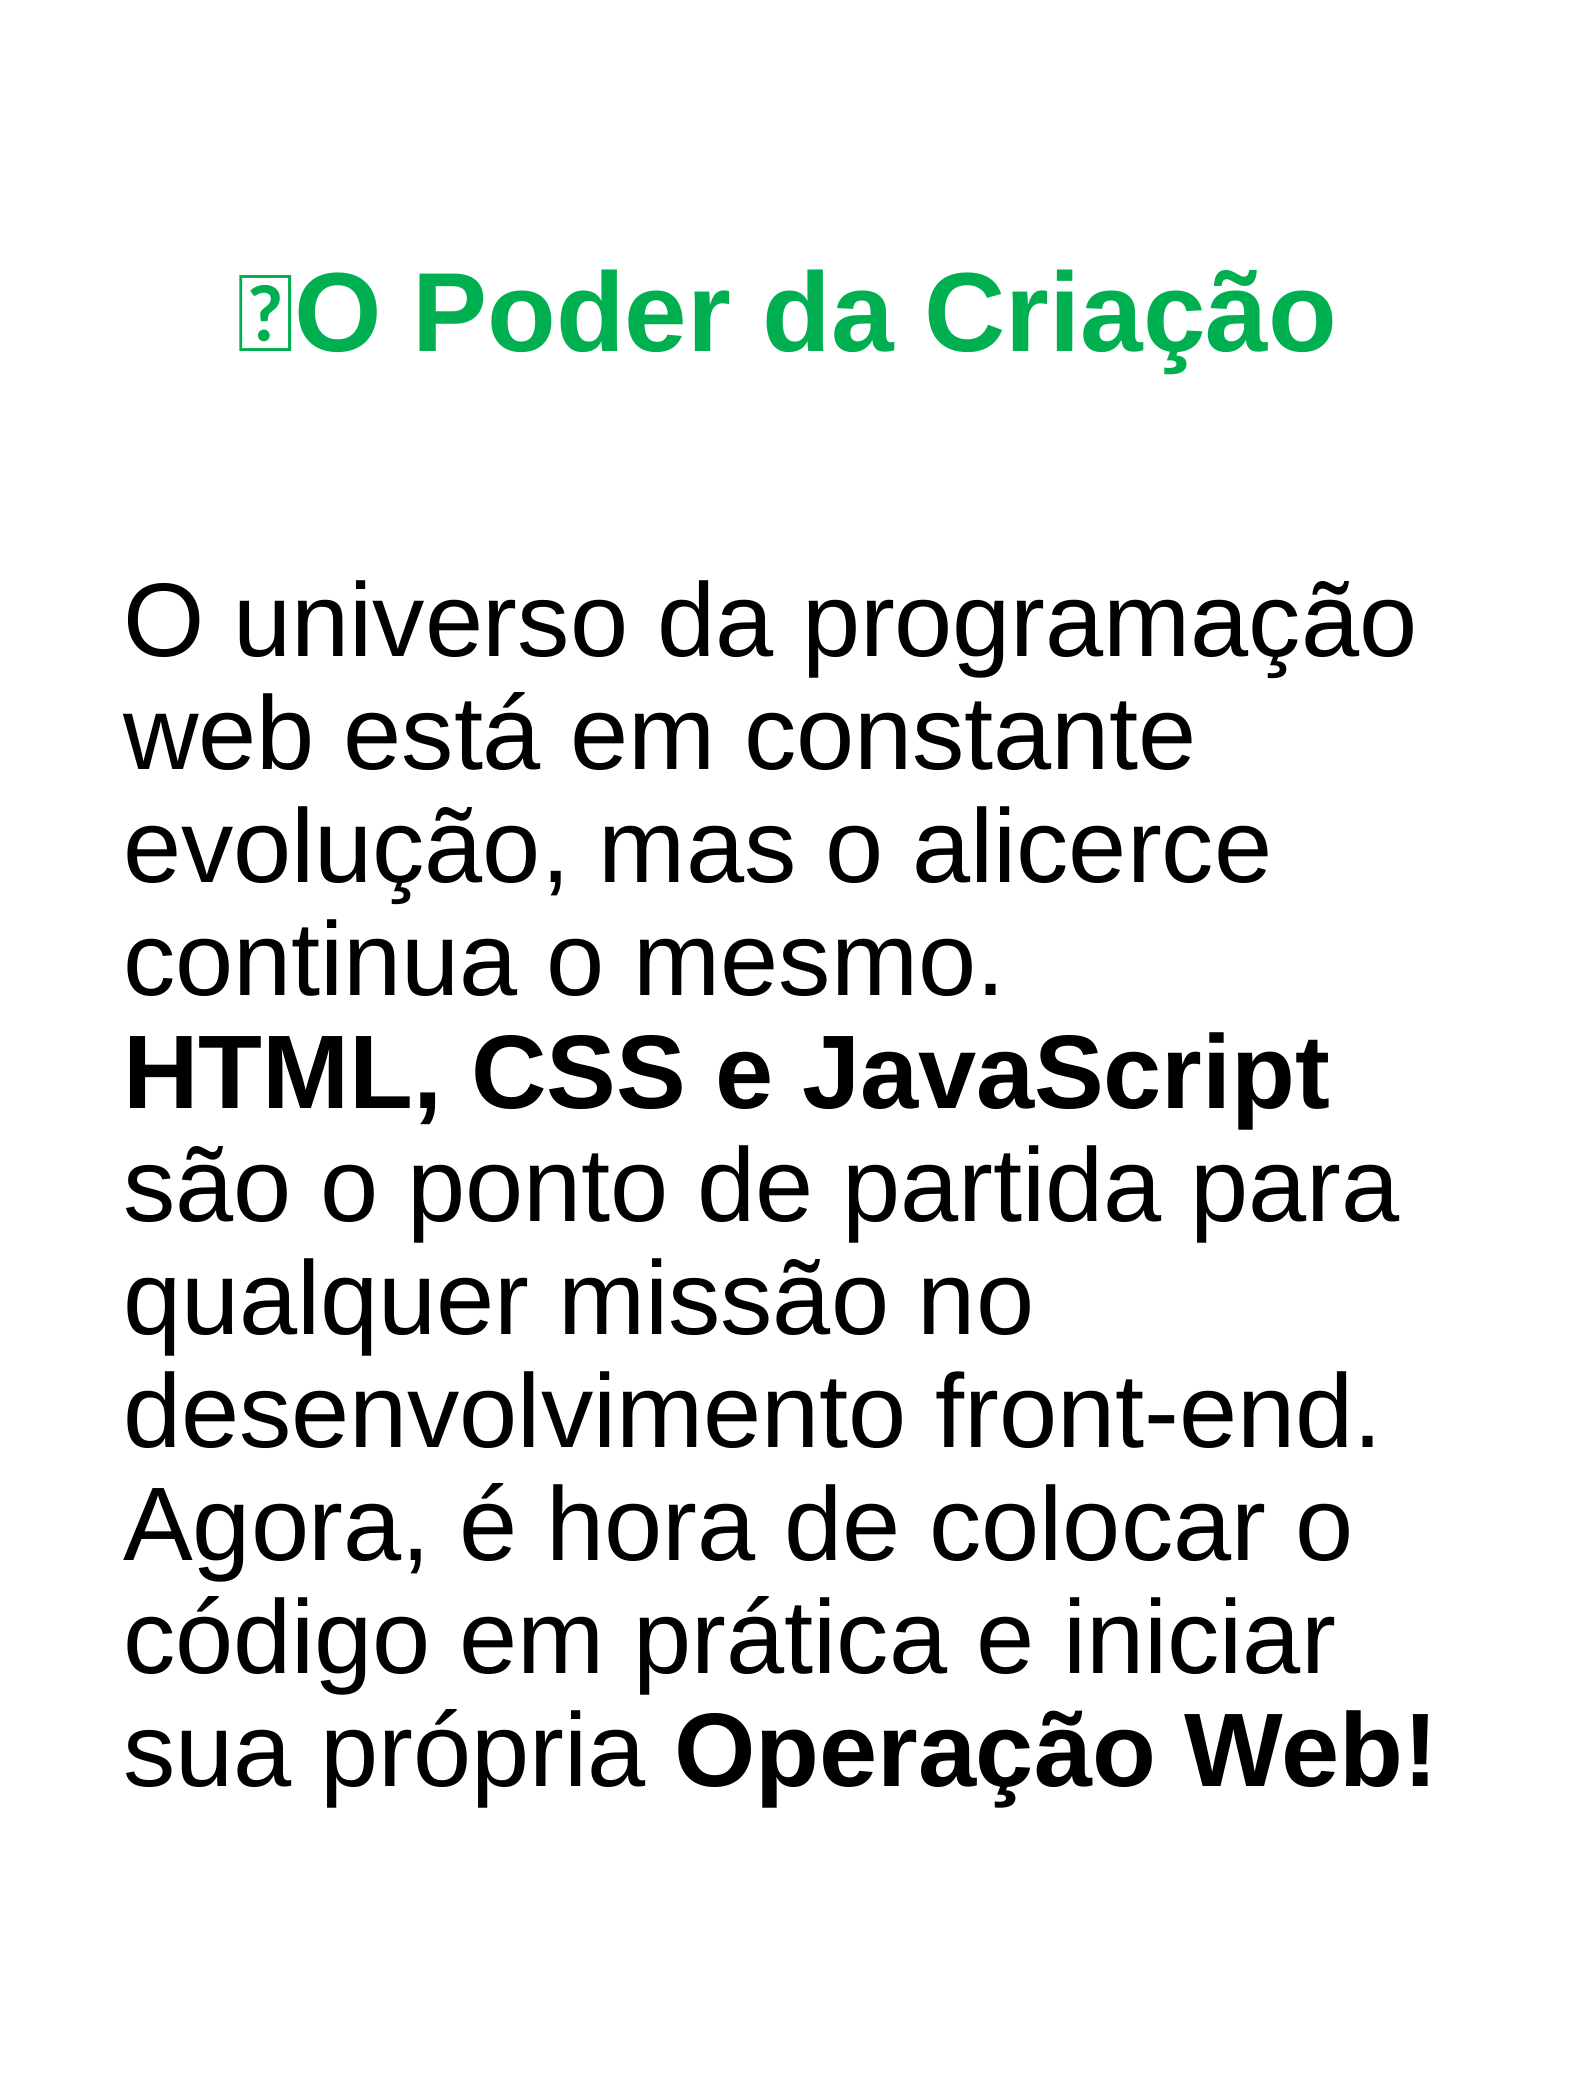

# 🧩O Poder da Criação
O universo da programação web está em constante evolução, mas o alicerce continua o mesmo.
HTML, CSS e JavaScript são o ponto de partida para qualquer missão no desenvolvimento front-end.
Agora, é hora de colocar o código em prática e iniciar sua própria Operação Web!